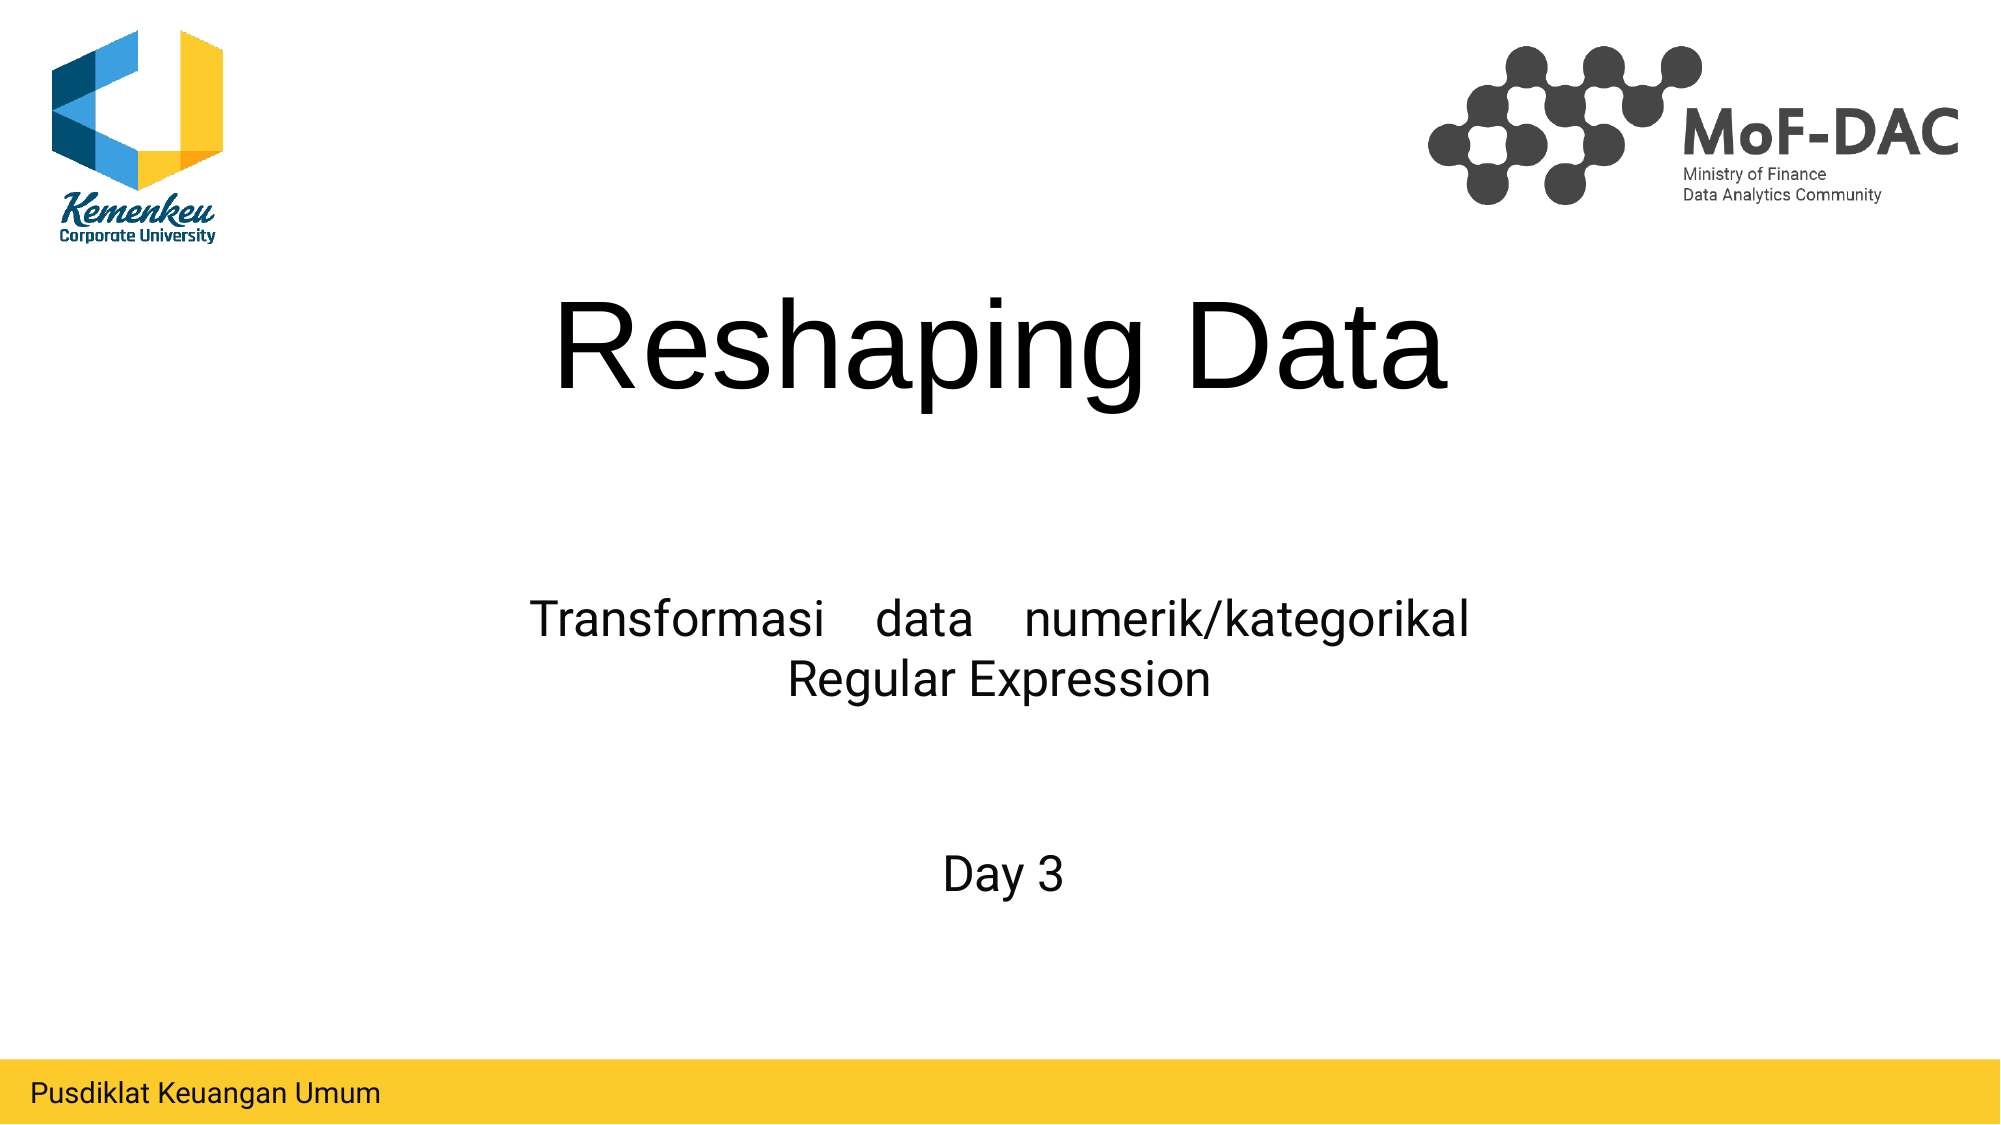

# Reshaping Data
Transformasi    data    numerik/kategorikal
Regular Expression
Day 3